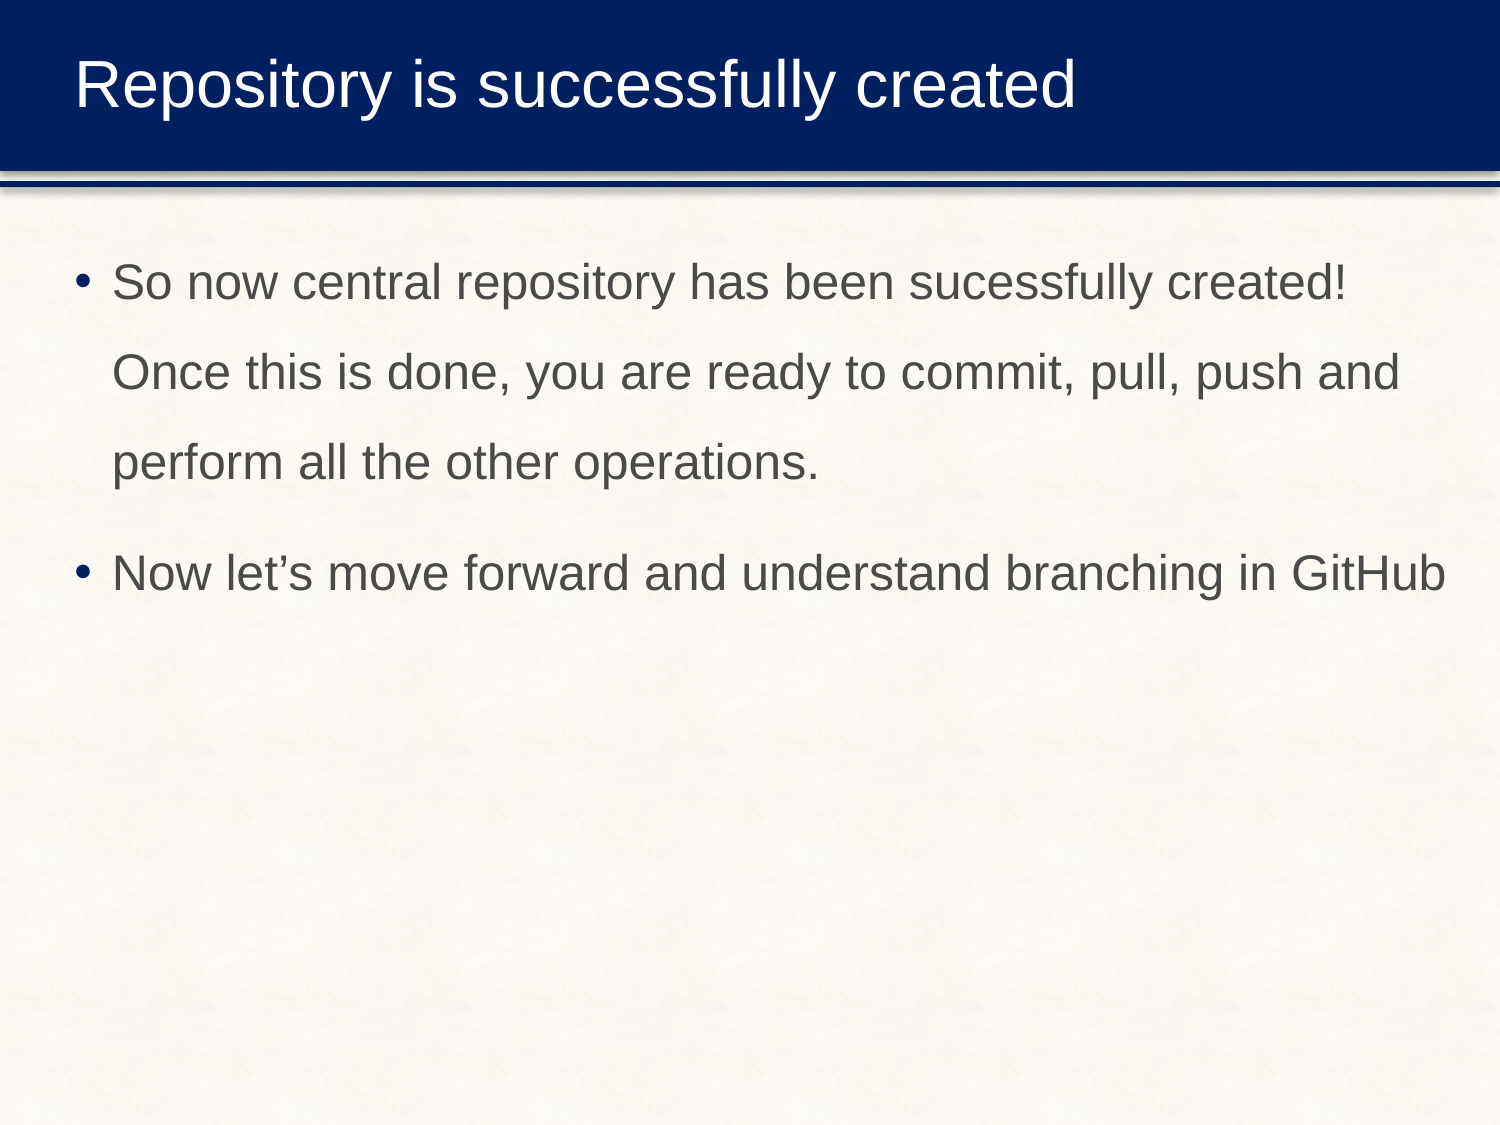

# Repository is successfully created
So now central repository has been sucessfully created! Once this is done, you are ready to commit, pull, push and perform all the other operations.
Now let’s move forward and understand branching in GitHub